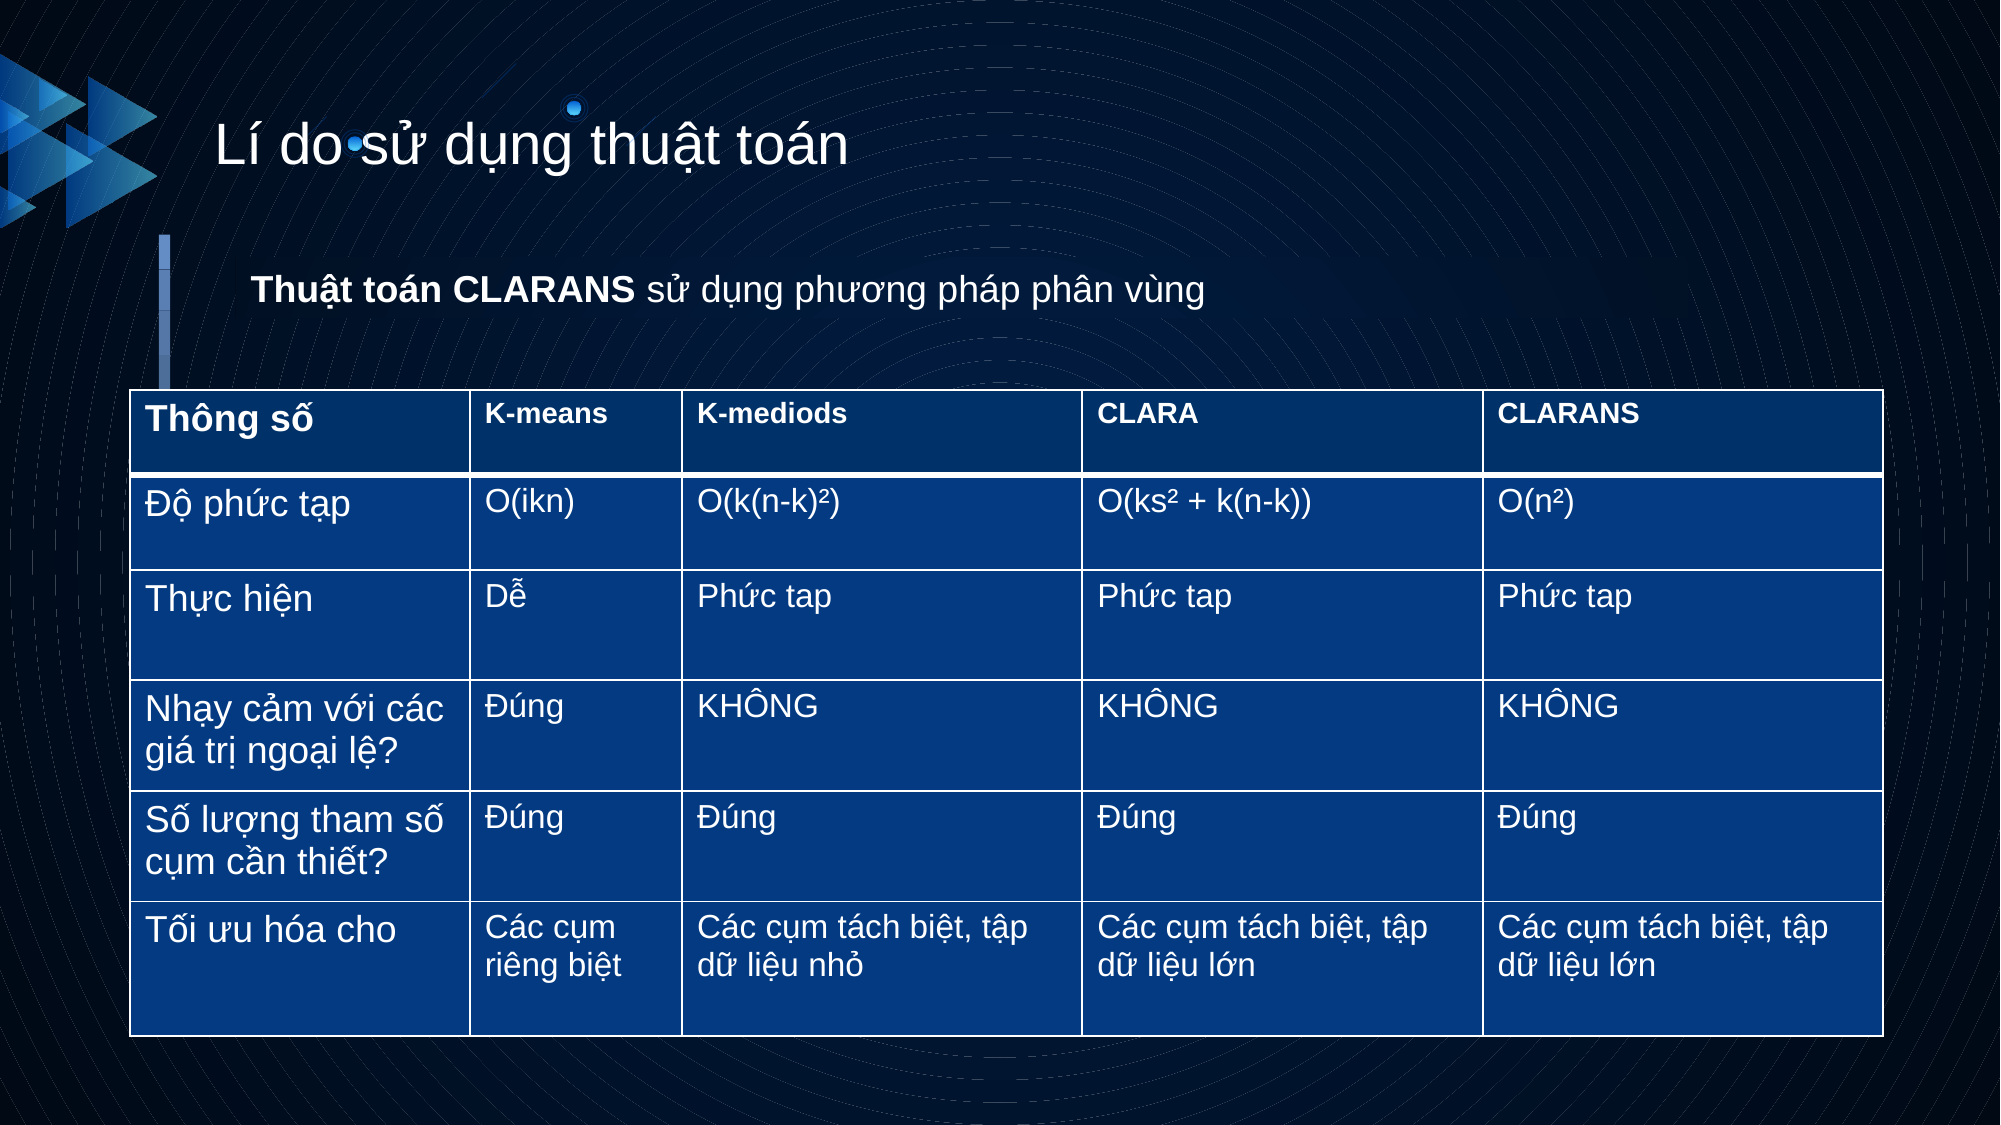

Lí do sử dụng thuật toán

Thuật toán CLARANS sử dụng phương pháp phân vùng

| Thông số | K-means | K-mediods | CLARA | CLARANS |
| --- | --- | --- | --- | --- |
| Độ phức tạp | O(ikn) | O(k(n-k)²) | O(ks² + k(n-k)) | O(n²) |
| Thực hiện | Dễ | Phức tap | Phức tap | Phức tap |
| Nhạy cảm với các giá trị ngoại lệ? | Đúng | KHÔNG | KHÔNG | KHÔNG |
| Số lượng tham số cụm cần thiết? | Đúng | Đúng | Đúng | Đúng |
| Tối ưu hóa cho | Các cụm riêng biệt | Các cụm tách biệt, tập dữ liệu nhỏ | Các cụm tách biệt, tập dữ liệu lớn | Các cụm tách biệt, tập dữ liệu lớn |